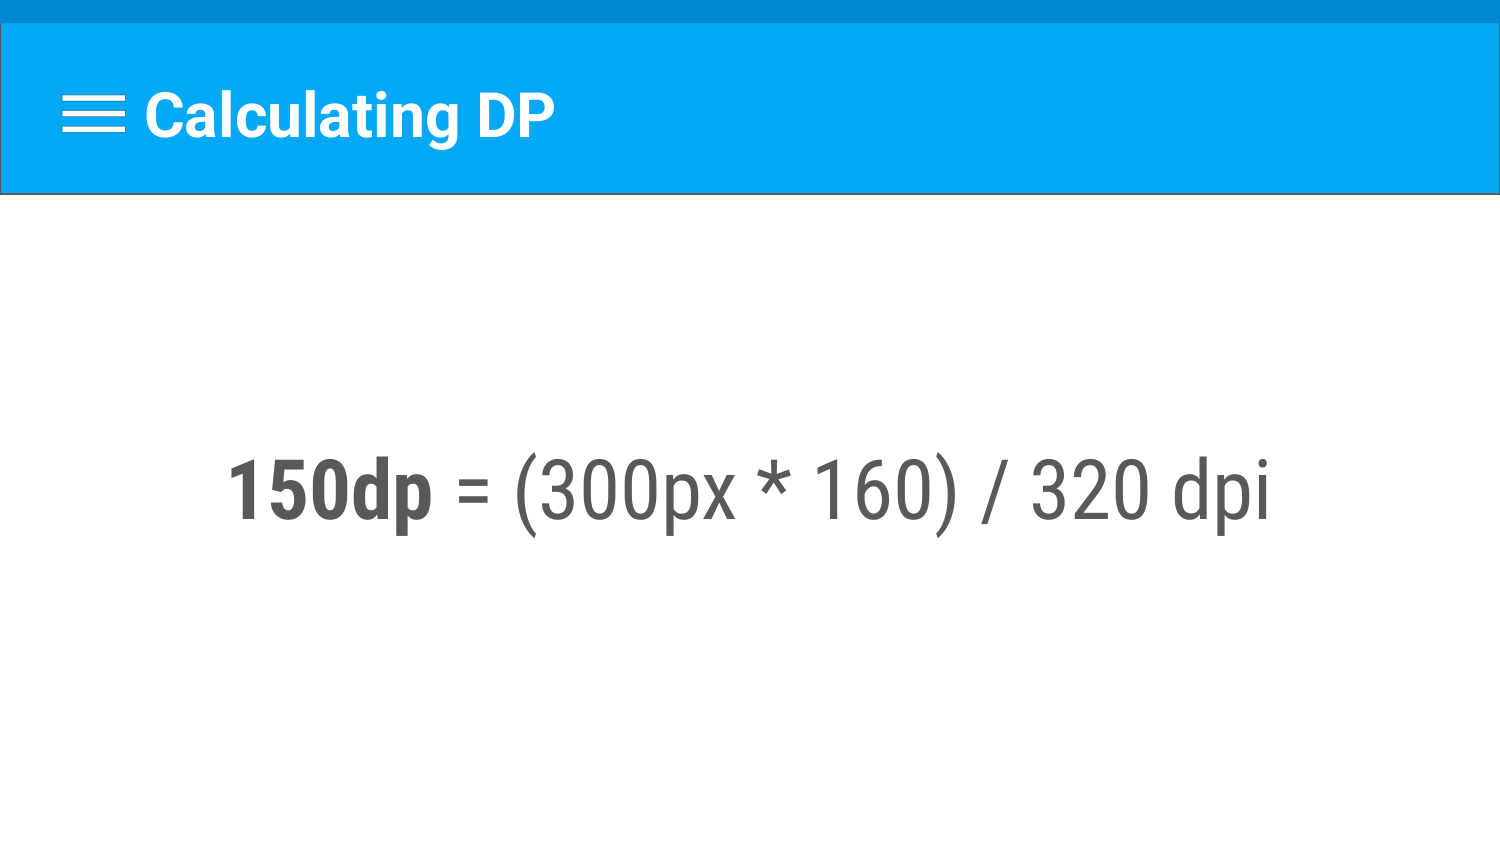

# Calculating DP
150dp = (300px * 160) / 320 dpi